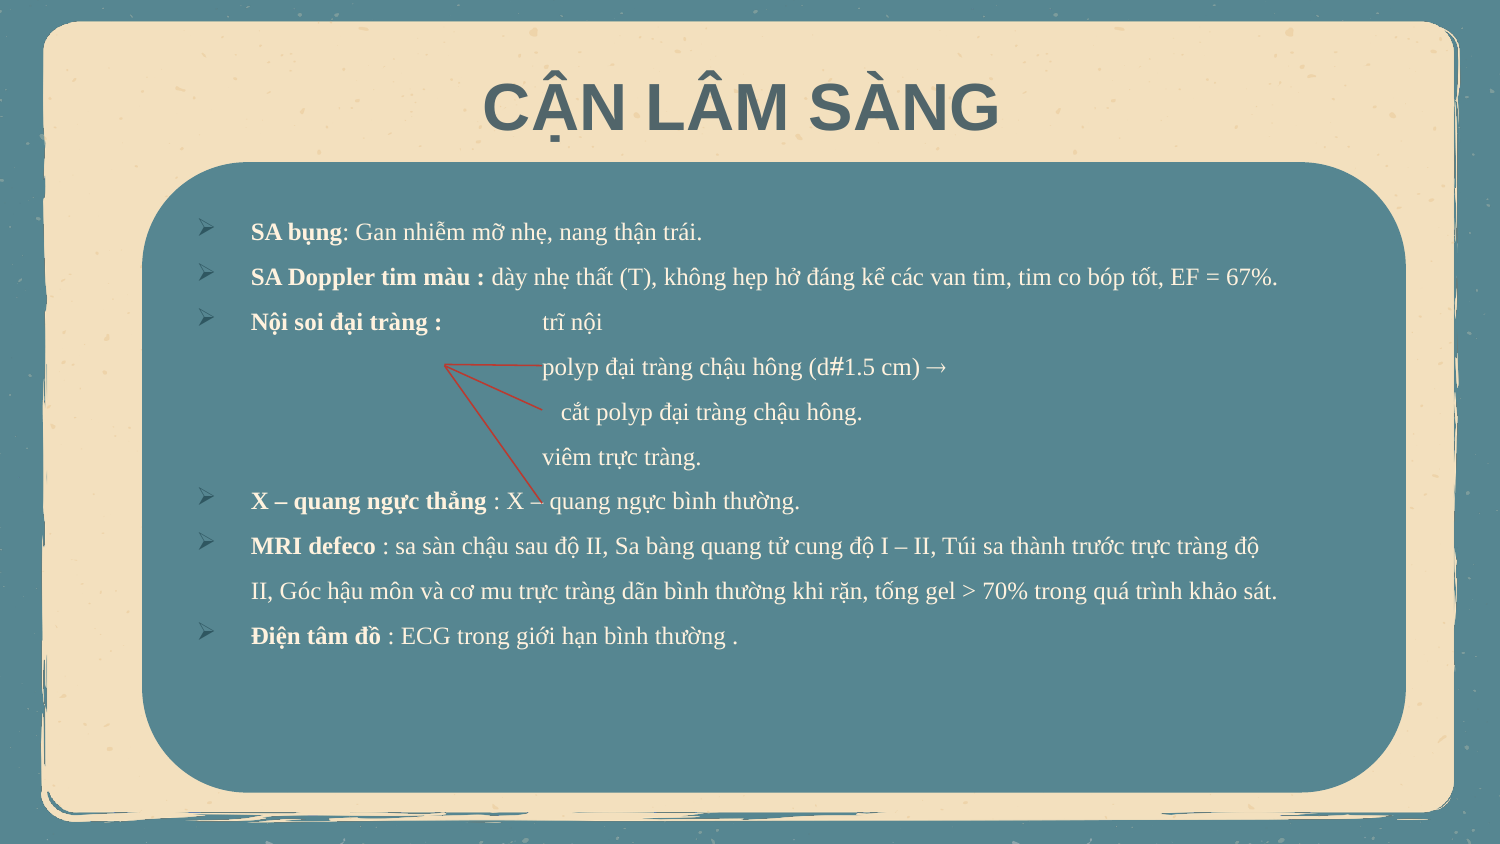

# CẬN LÂM SÀNG

SA bụng: Gan nhiễm mỡ nhẹ, nang thận trái.
SA Doppler tim màu : dày nhẹ thất (T), không hẹp hở đáng kể các van tim, tim co bóp tốt, EF = 67%.
Nội soi đại tràng :                trĩ nội
                                                             polyp đại tràng chậu hông (d#1.5 cm) →
                                                                cắt polyp đại tràng chậu hông.
                                                             viêm trực tràng.
X – quang ngực thẳng : X – quang ngực bình thường.
MRI defeco : sa sàn chậu sau độ II, Sa bàng quang tử cung độ I – II, Túi sa thành trước trực tràng độ II, Góc hậu môn và cơ mu trực tràng dãn bình thường khi rặn, tống gel > 70% trong quá trình khảo sát.
Điện tâm đồ : ECG trong giới hạn bình thường .